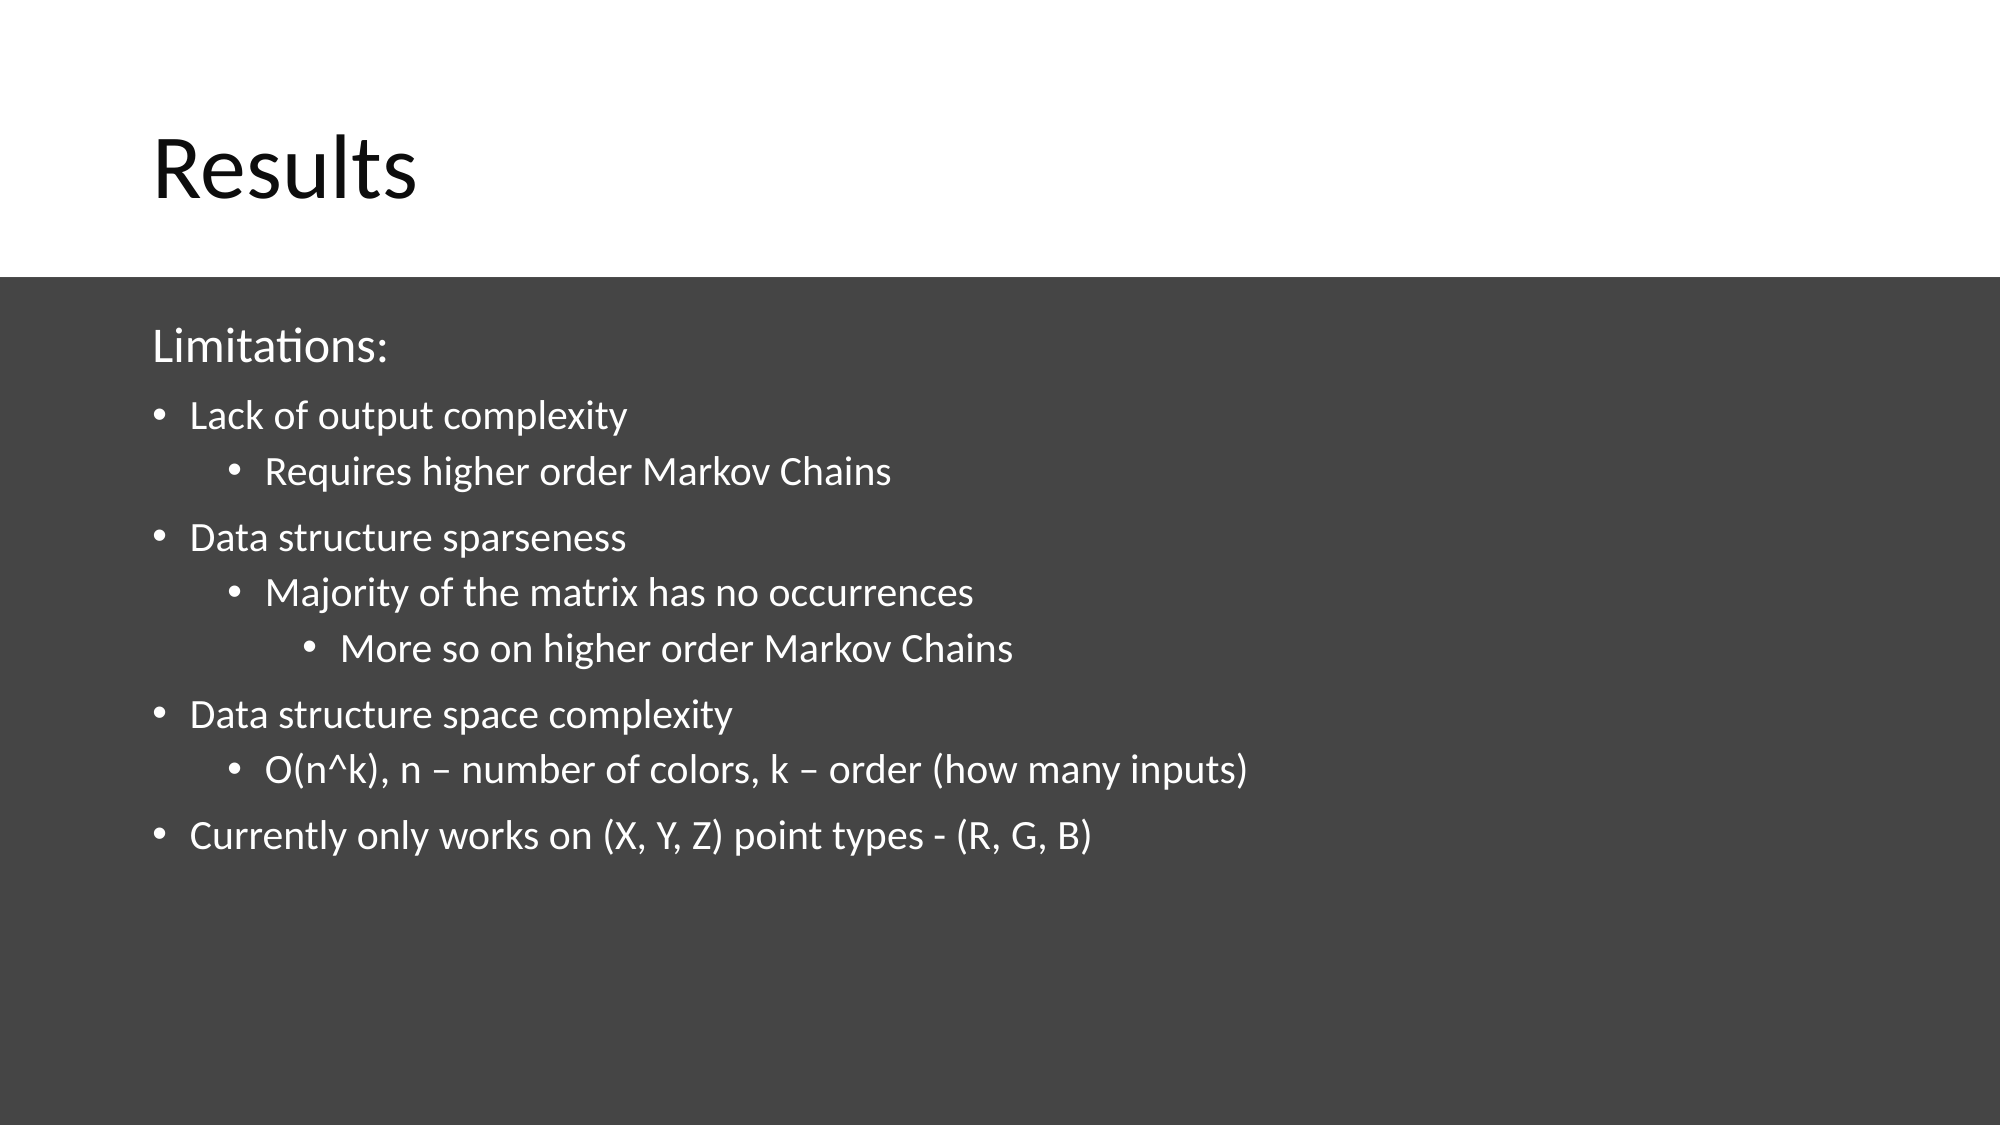

# Results

Limitations:
Lack of output complexity
Requires higher order Markov Chains
Data structure sparseness
Majority of the matrix has no occurrences
More so on higher order Markov Chains
Data structure space complexity
O(n^k), n – number of colors, k – order (how many inputs)
Currently only works on (X, Y, Z) point types - (R, G, B)